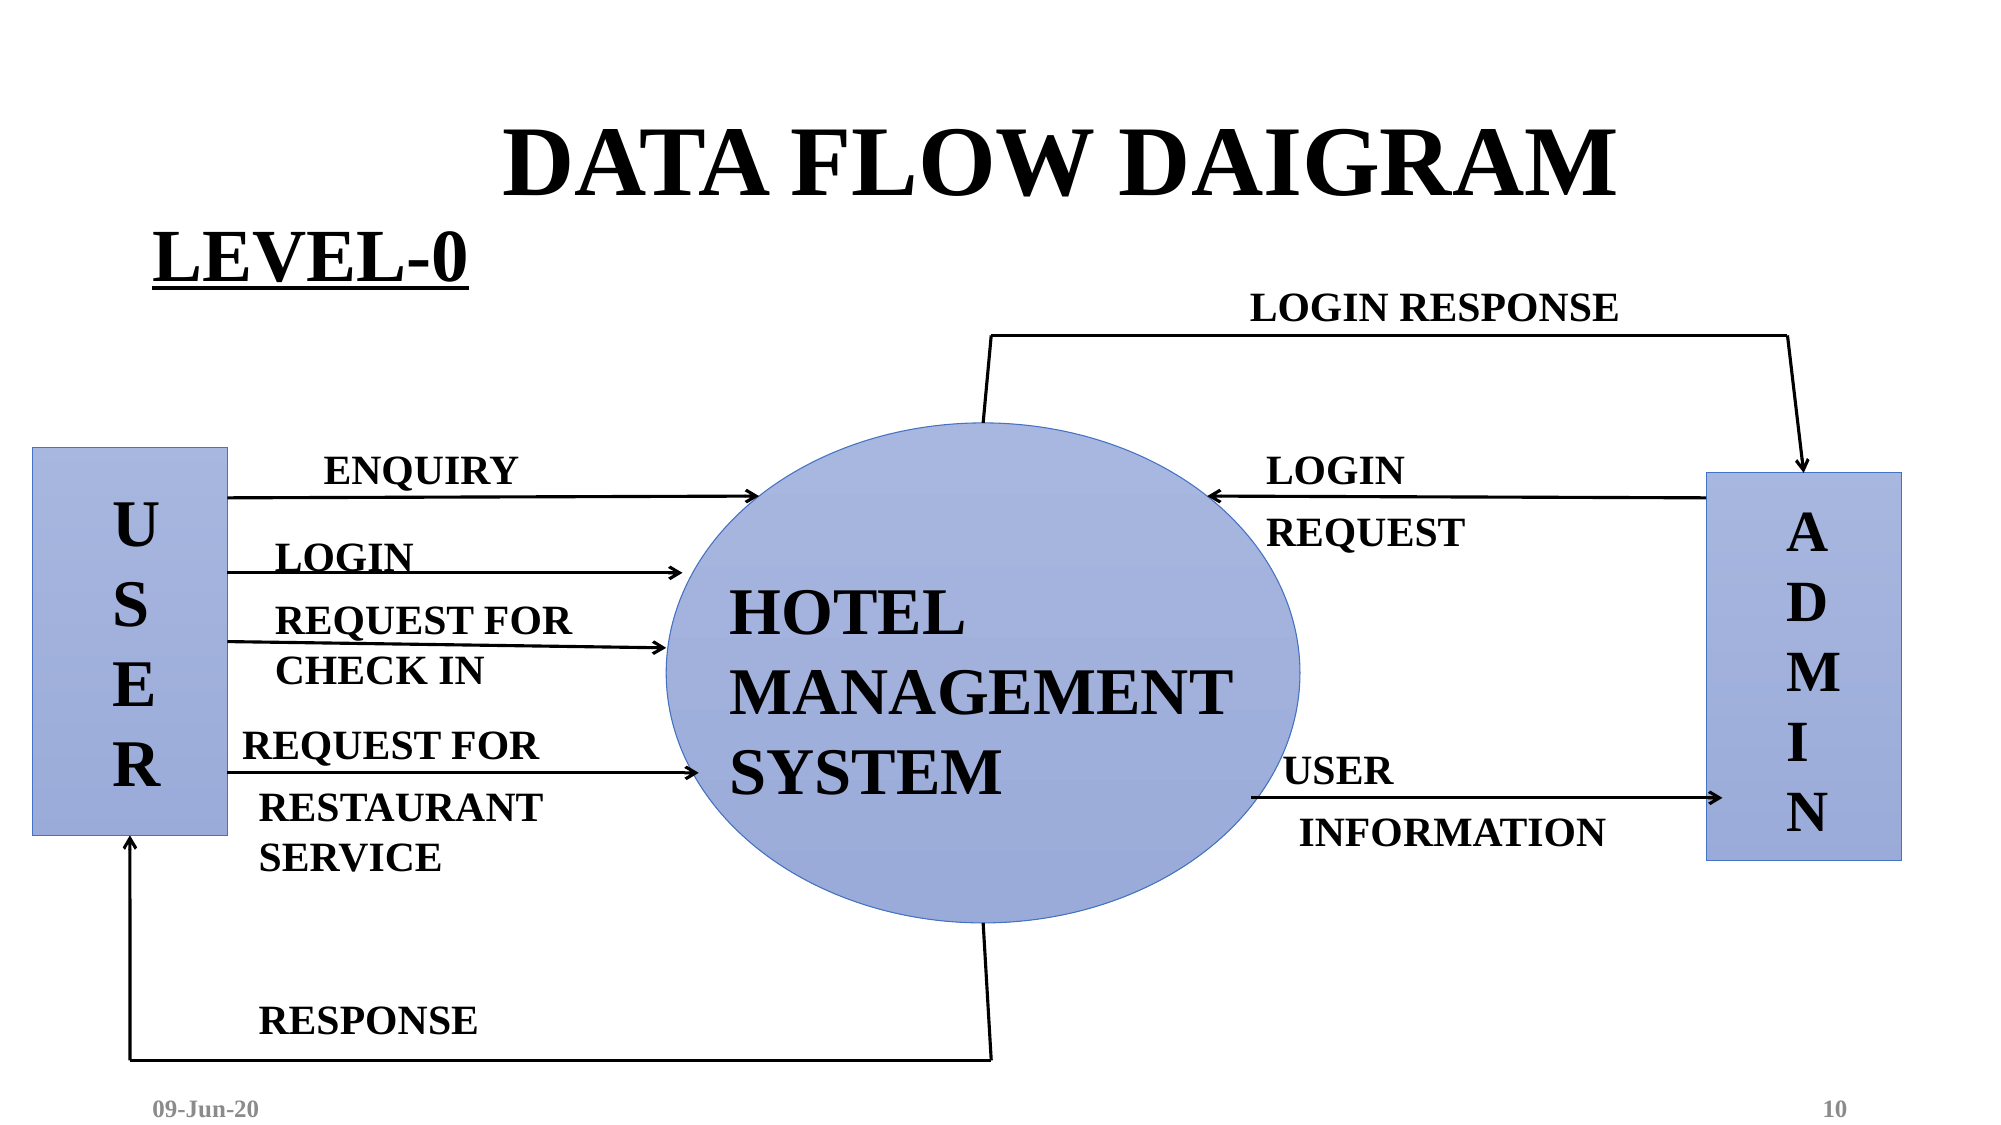

# DATA FLOW DAIGRAM LEVEL-0
LOGIN RESPONSE

ENQUIRY
LOGIN

USER
ADMIN
REQUEST
LOGIN
HOTEL
MANAGEMENT SYSTEM
REQUEST FOR
CHECK IN
REQUEST FOR
USER
RESTAURANT SERVICE
INFORMATION
RESPONSE
09-Jun-20
10